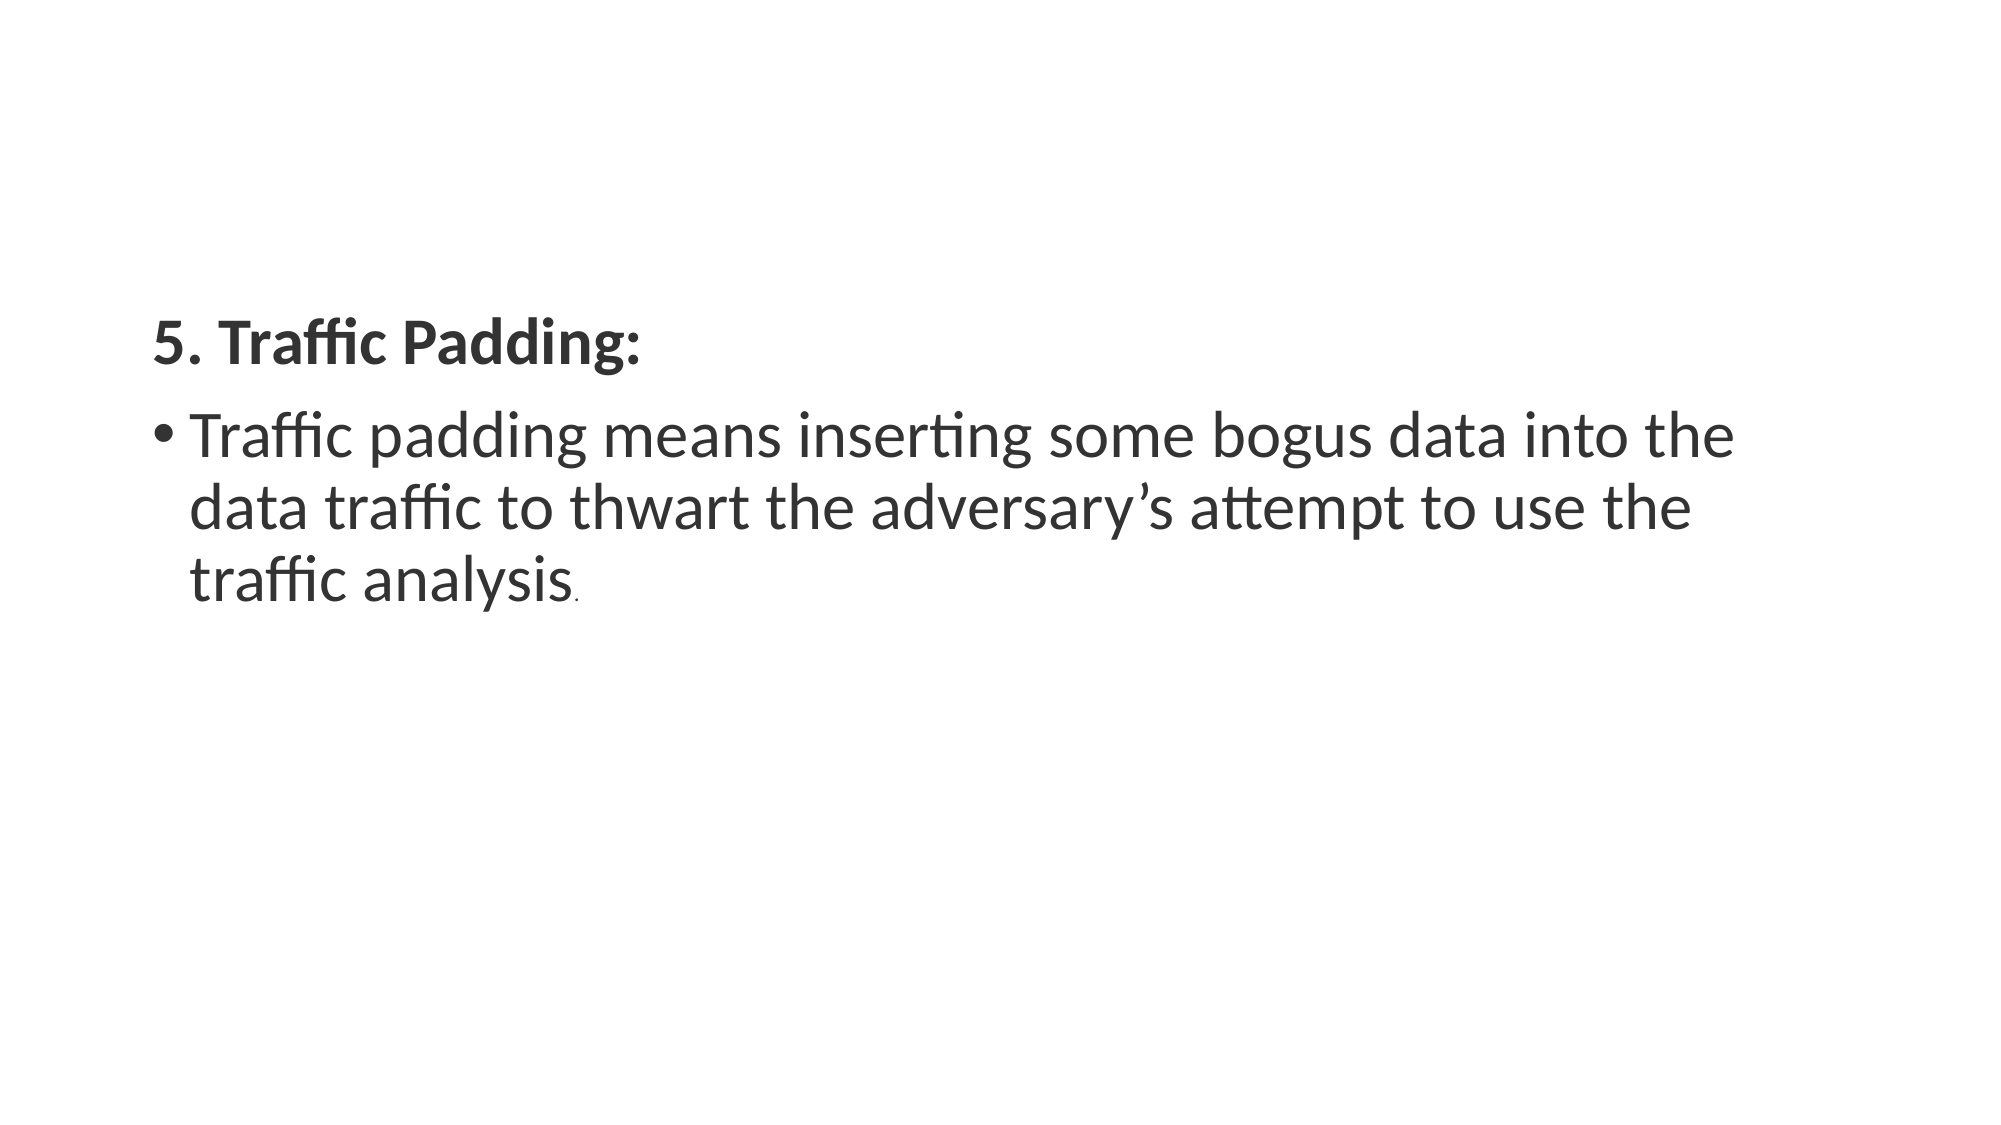

#
5. Traffic Padding:
Traffic padding means inserting some bogus data into the data traffic to thwart the adversary’s attempt to use the traffic analysis.